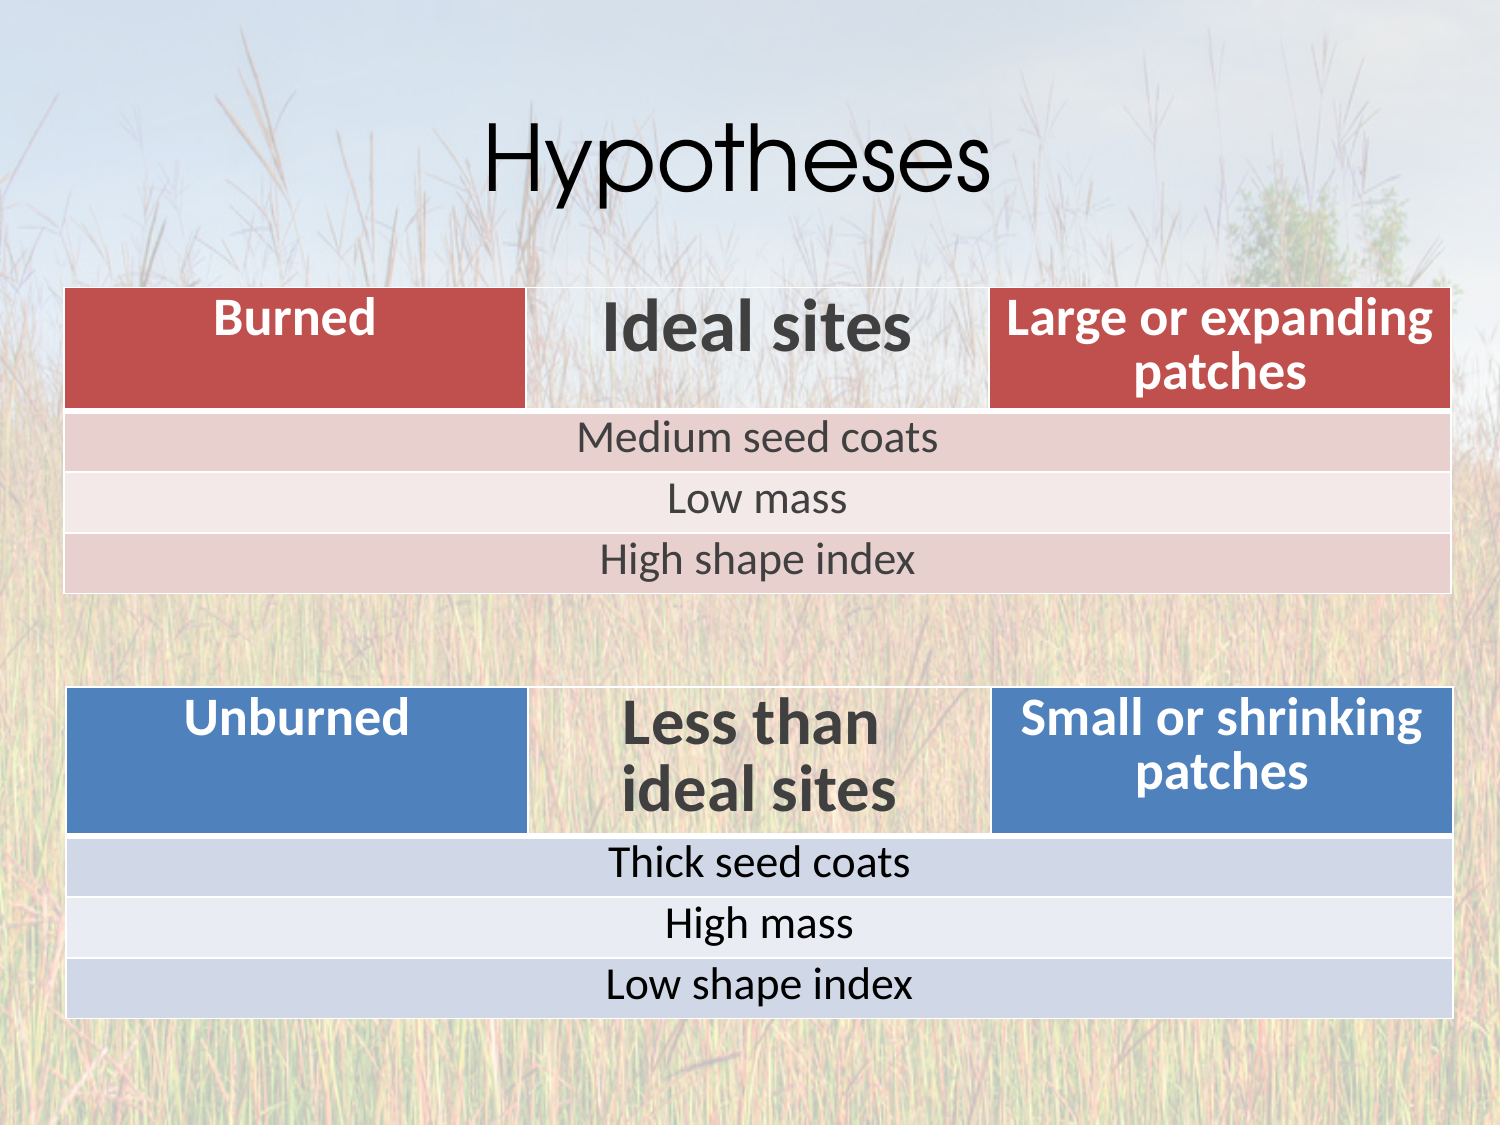

# Hypotheses
| Burned | Ideal sites | Large or expanding patches |
| --- | --- | --- |
| Medium seed coats |  |  |
| Low mass |  |  |
| High shape index |  |  |
| Unburned | Less than ideal sites | Small or shrinking patches |
| --- | --- | --- |
| Thick seed coats |  |  |
| High mass |  |  |
| Low shape index |  |  |